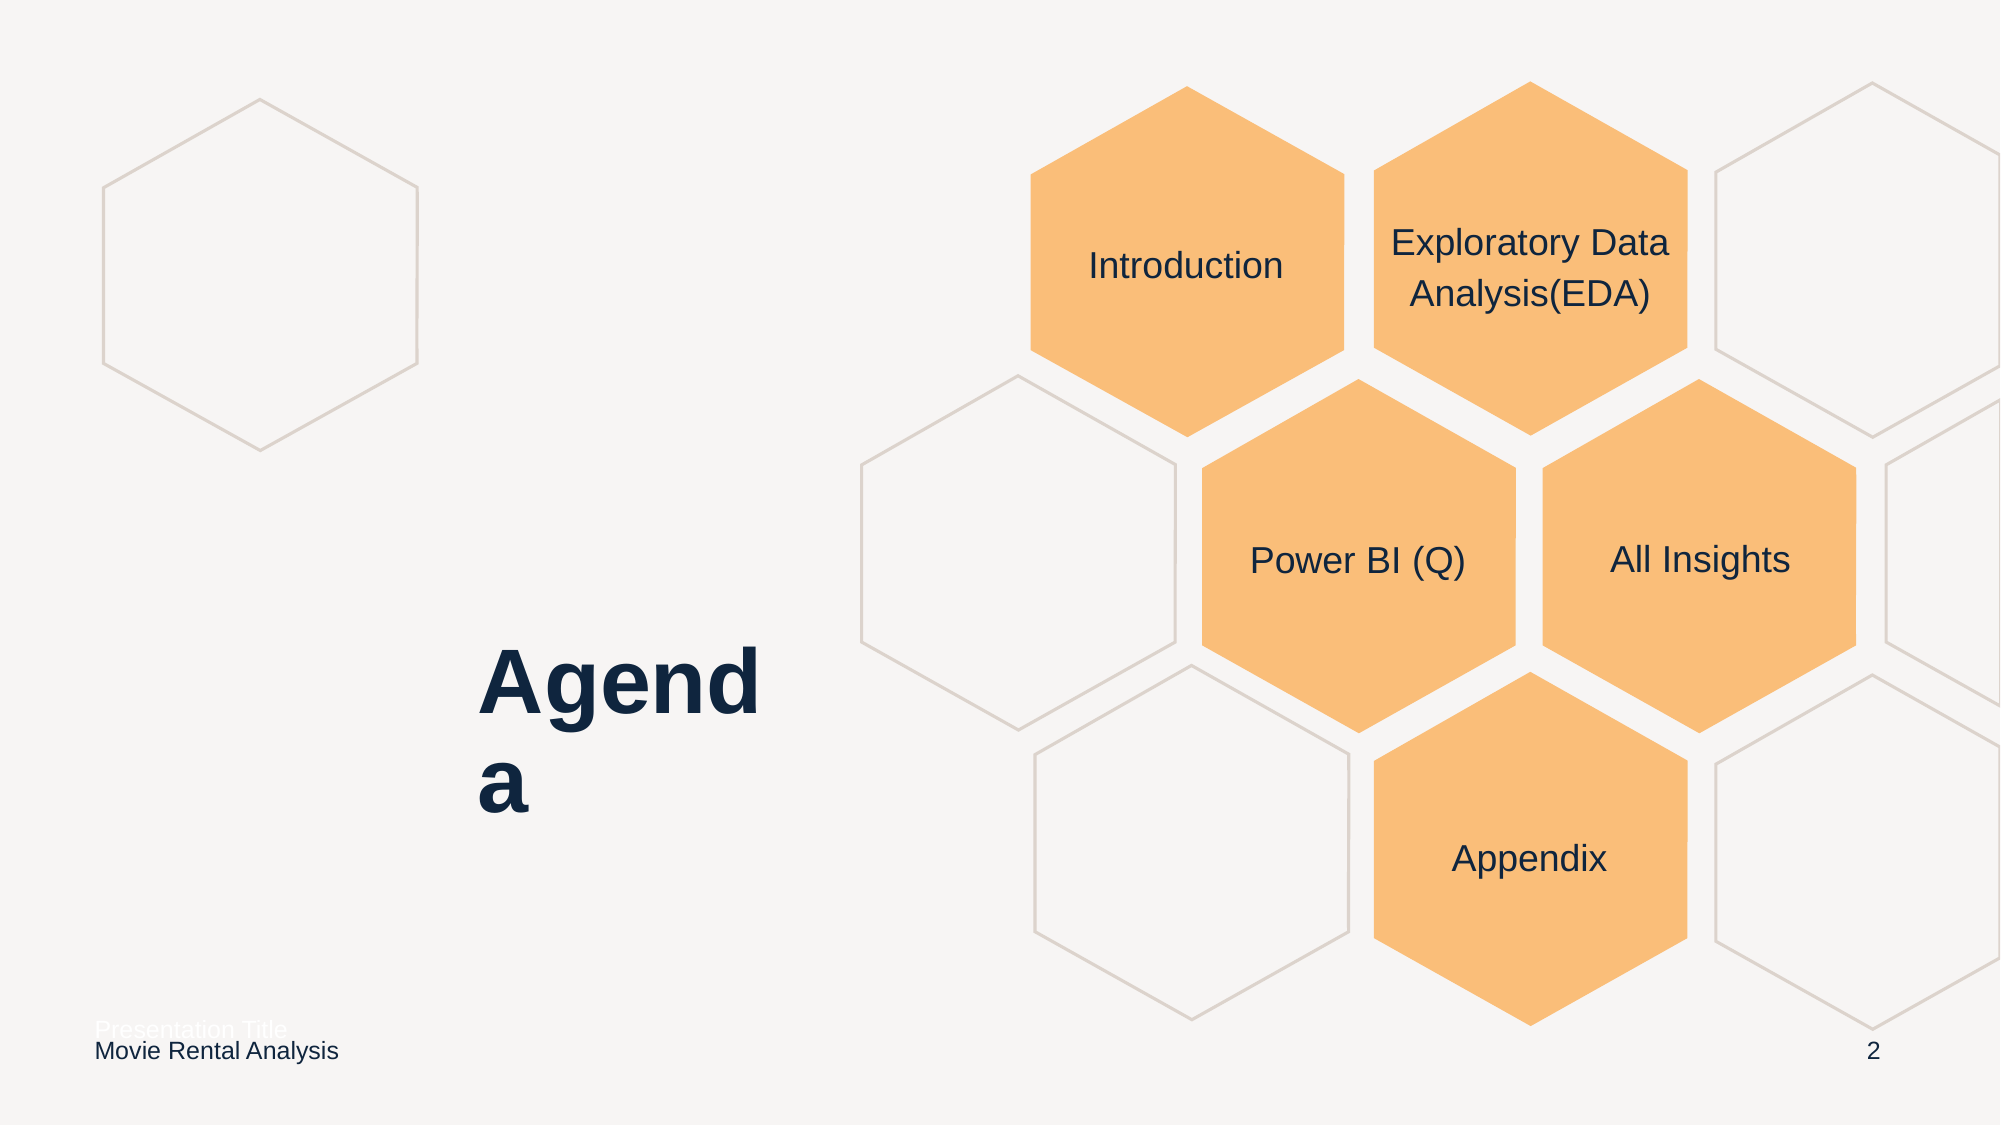

Introduction
Exploratory Data Analysis(EDA)
All Insights
Power BI (Q)
# Agenda
Appendix
Presentation Title
Movie Rental Analysis
2